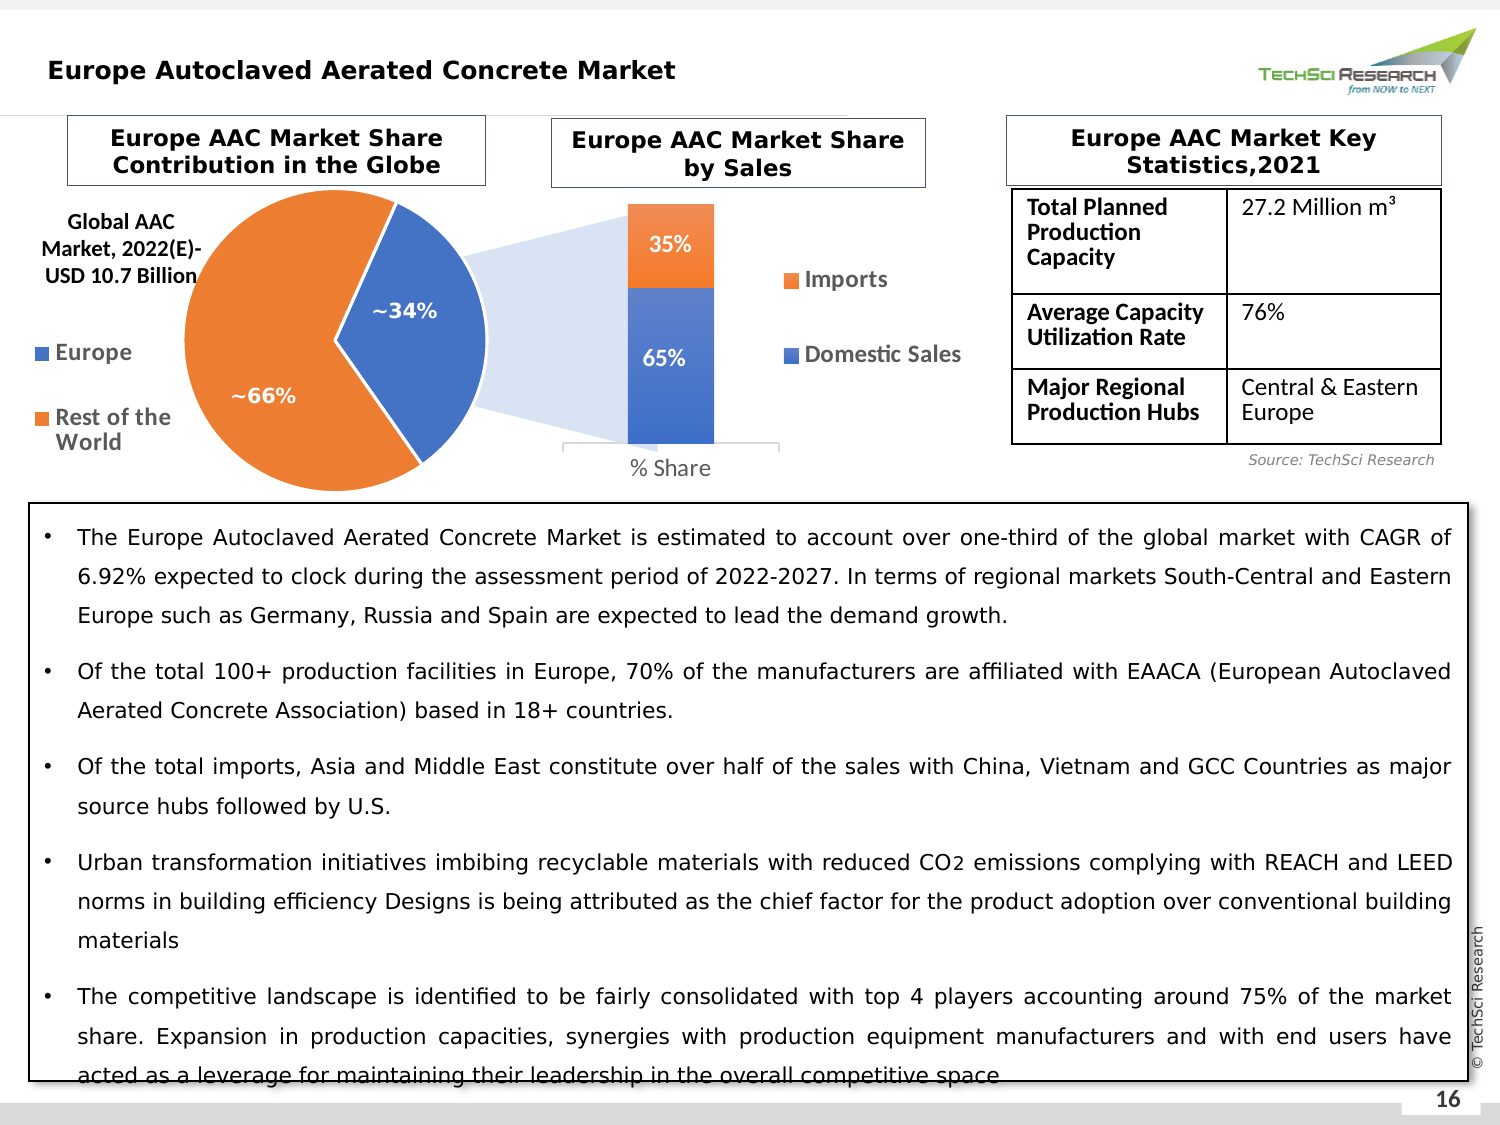

Europe Autoclaved Aerated Concrete Market
Europe AAC Market Key Statistics,2021
Europe AAC Market Share Contribution in the Globe

### Chart

| Category | Domestic Sales | Imports |
|---|---|---|
| % Share | 0.65 | 0.35 |
Europe AAC Market Share by Sales

### Chart

| Category | Column1 |
|---|---|
| Europe | 0.336 |
| Rest of the World | 0.664 |
| Total Planned Production Capacity | 27.2 Million m³ |
| --- | --- |
| Average Capacity Utilization Rate | 76% |
| Major Regional Production Hubs | Central & Eastern Europe |
Global AAC Market, 2022(E)-USD 10.7 Billion

Source: TechSci Research

The Europe Autoclaved Aerated Concrete Market is estimated to account over one-third of the global market with CAGR of 6.92% expected to clock during the assessment period of 2022-2027. In terms of regional markets South-Central and Eastern Europe such as Germany, Russia and Spain are expected to lead the demand growth.
Of the total 100+ production facilities in Europe, 70% of the manufacturers are affiliated with EAACA (European Autoclaved Aerated Concrete Association) based in 18+ countries.
Of the total imports, Asia and Middle East constitute over half of the sales with China, Vietnam and GCC Countries as major source hubs followed by U.S.
Urban transformation initiatives imbibing recyclable materials with reduced CO2 emissions complying with REACH and LEED norms in building efficiency Designs is being attributed as the chief factor for the product adoption over conventional building materials
The competitive landscape is identified to be fairly consolidated with top 4 players accounting around 75% of the market share. Expansion in production capacities, synergies with production equipment manufacturers and with end users have acted as a leverage for maintaining their leadership in the overall competitive space